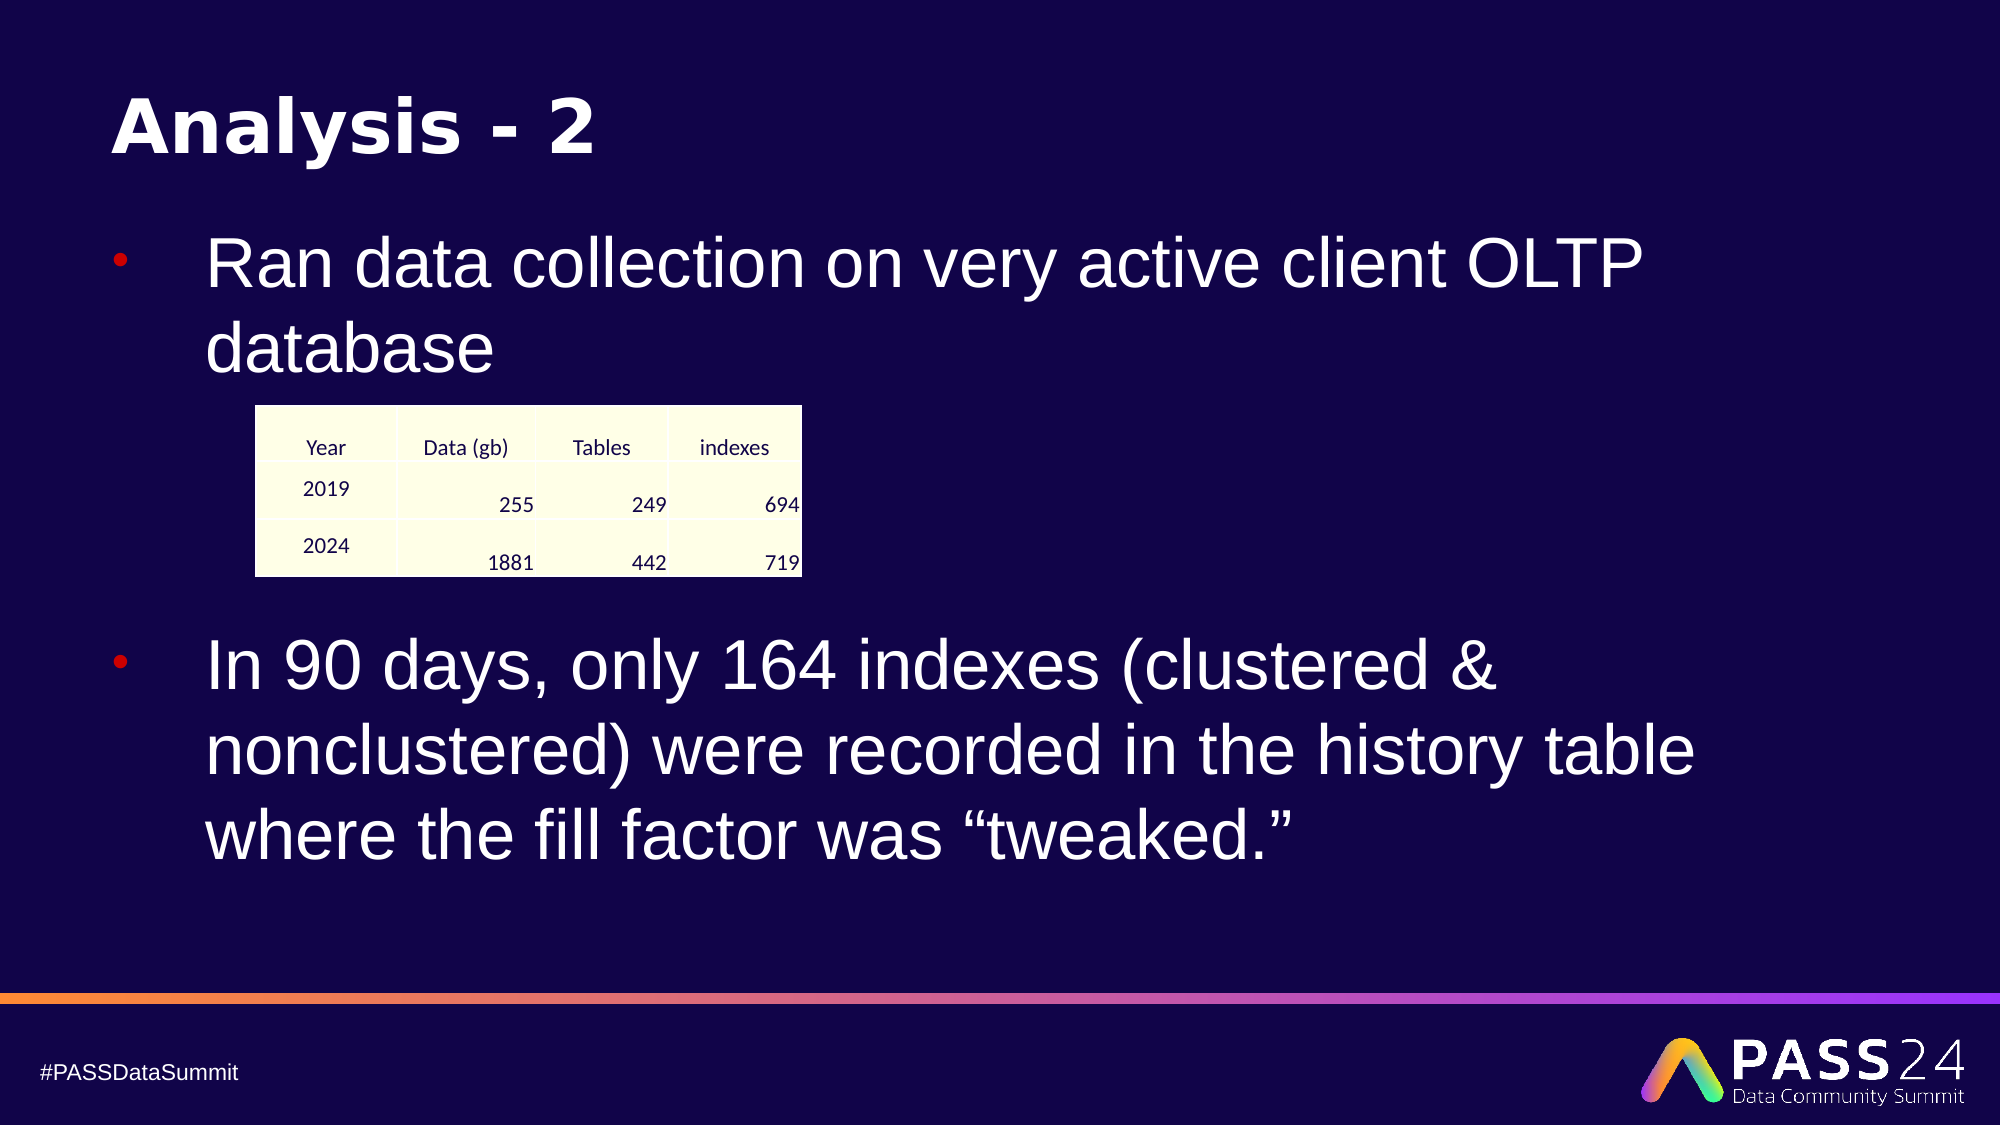

# Analysis - 2
Ran data collection on very active client OLTP database

In 90 days, only 164 indexes (clustered & nonclustered) were recorded in the history table where the fill factor was “tweaked.”

| Year | Data (gb) | Tables | indexes |
| --- | --- | --- | --- |
| 2019 | 255 | 249 | 694 |
| 2024 | 1881 | 442 | 719 |
Bad Page Split